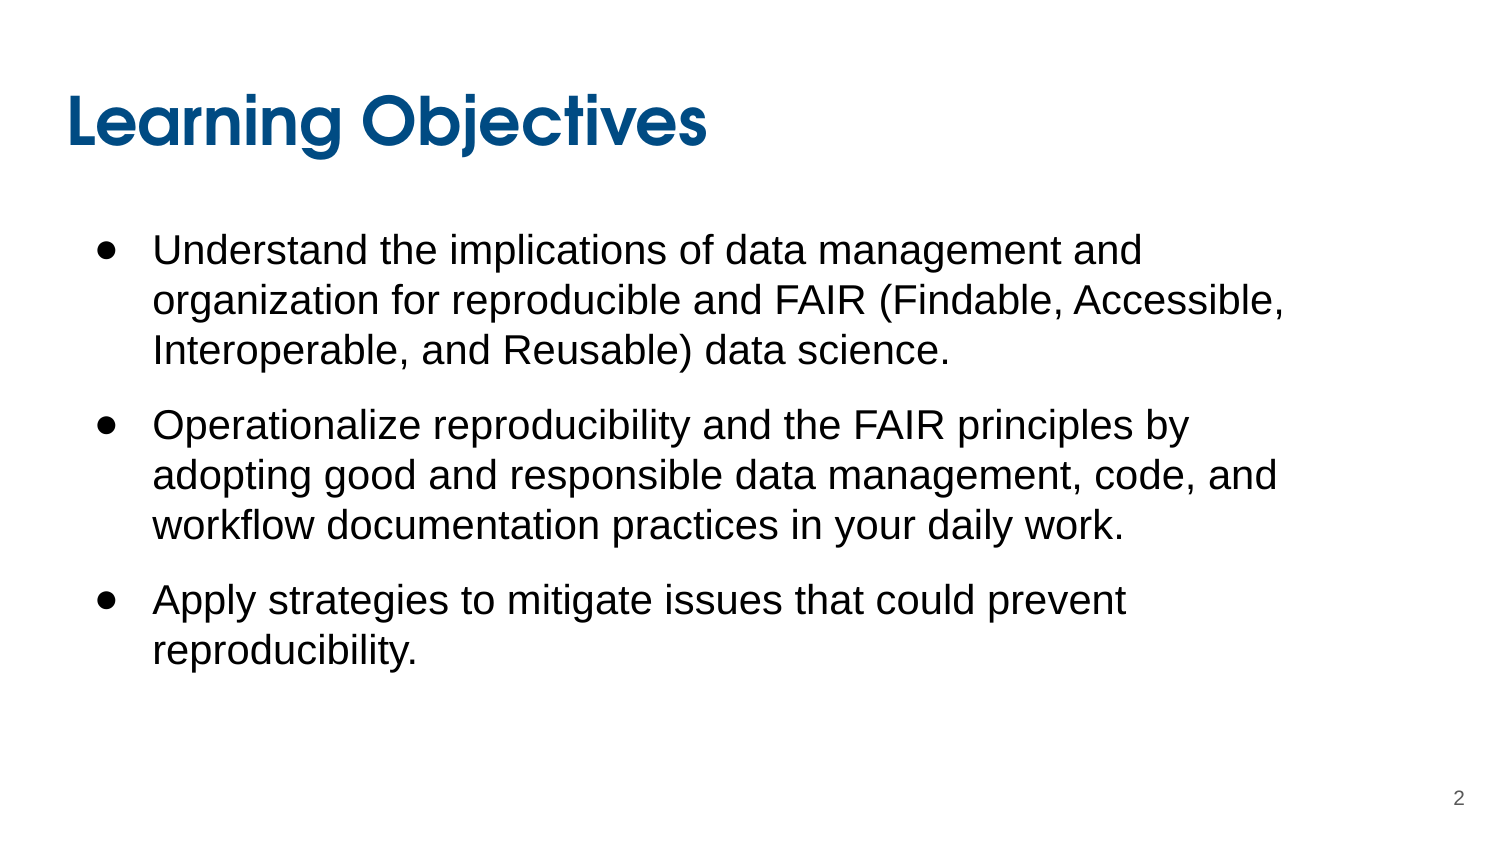

Learning Objectives
Understand the implications of data management and organization for reproducible and FAIR (Findable, Accessible, Interoperable, and Reusable) data science.
Operationalize reproducibility and the FAIR principles by adopting good and responsible data management, code, and workflow documentation practices in your daily work.
Apply strategies to mitigate issues that could prevent reproducibility.

2